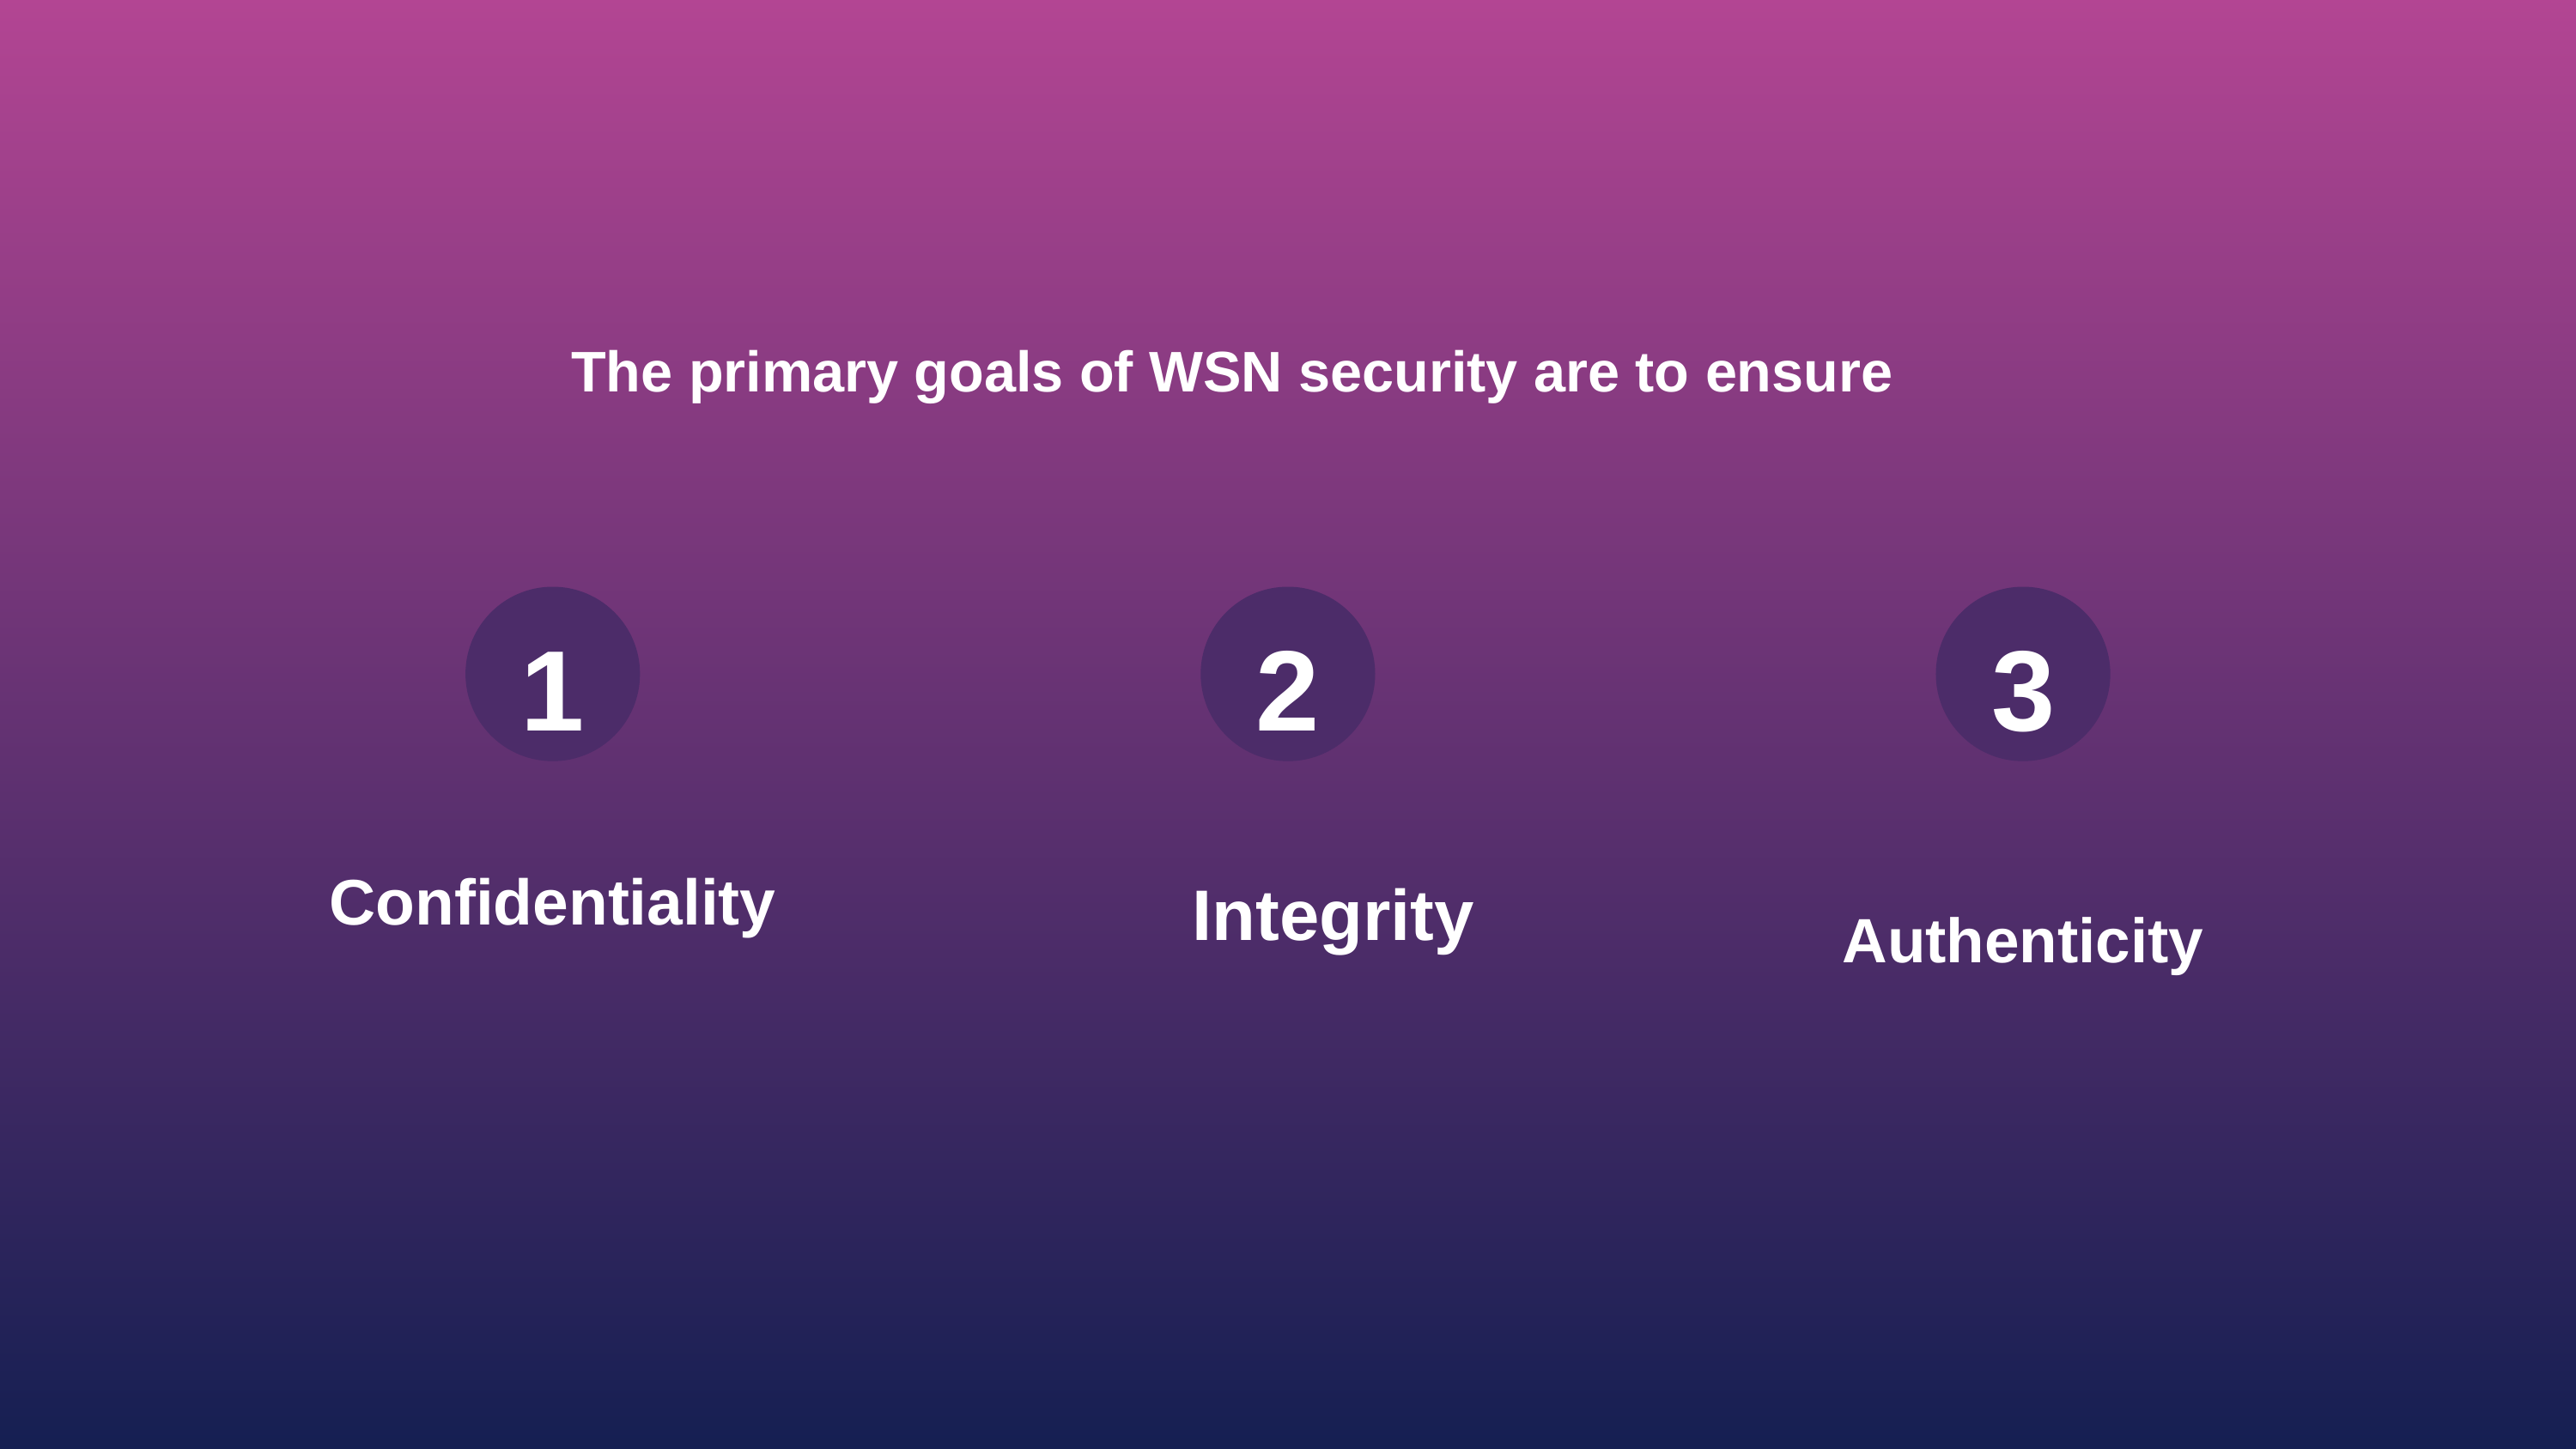

The primary goals of WSN security are to ensure
1
2
3

Confidentiality
Integrity
Authenticity